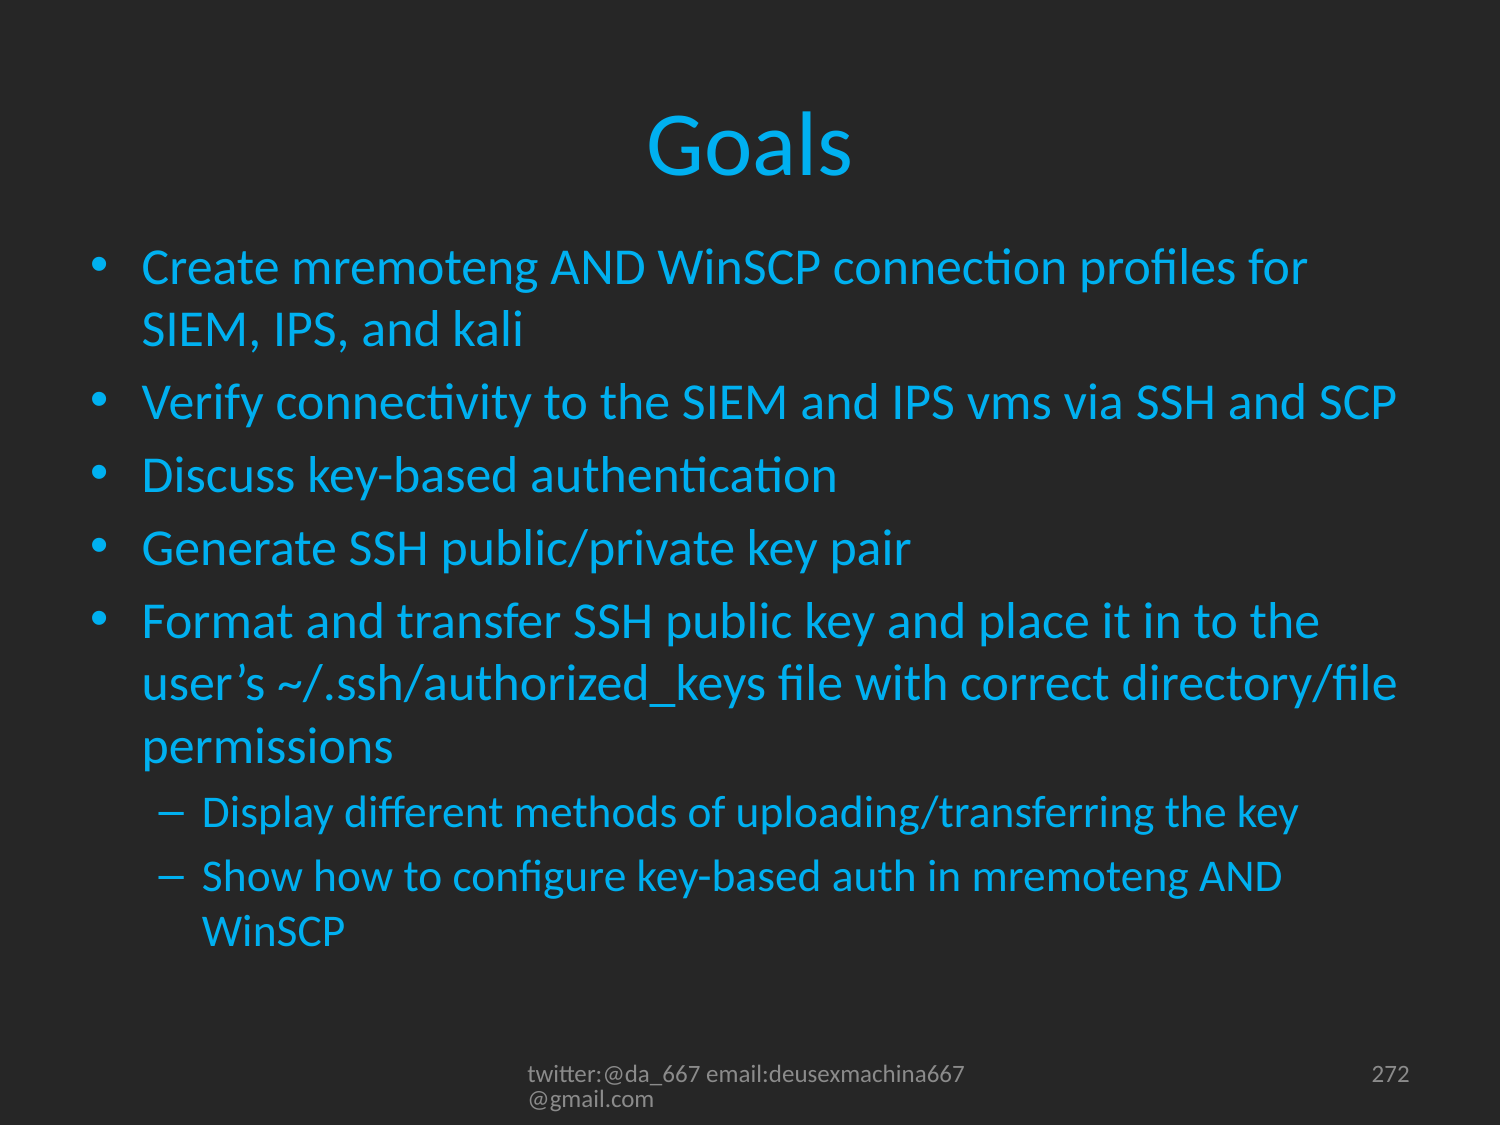

# Goals
Create mremoteng AND WinSCP connection profiles for SIEM, IPS, and kali
Verify connectivity to the SIEM and IPS vms via SSH and SCP
Discuss key-based authentication
Generate SSH public/private key pair
Format and transfer SSH public key and place it in to the user’s ~/.ssh/authorized_keys file with correct directory/file permissions
Display different methods of uploading/transferring the key
Show how to configure key-based auth in mremoteng AND WinSCP
twitter:@da_667 email:deusexmachina667@gmail.com
272